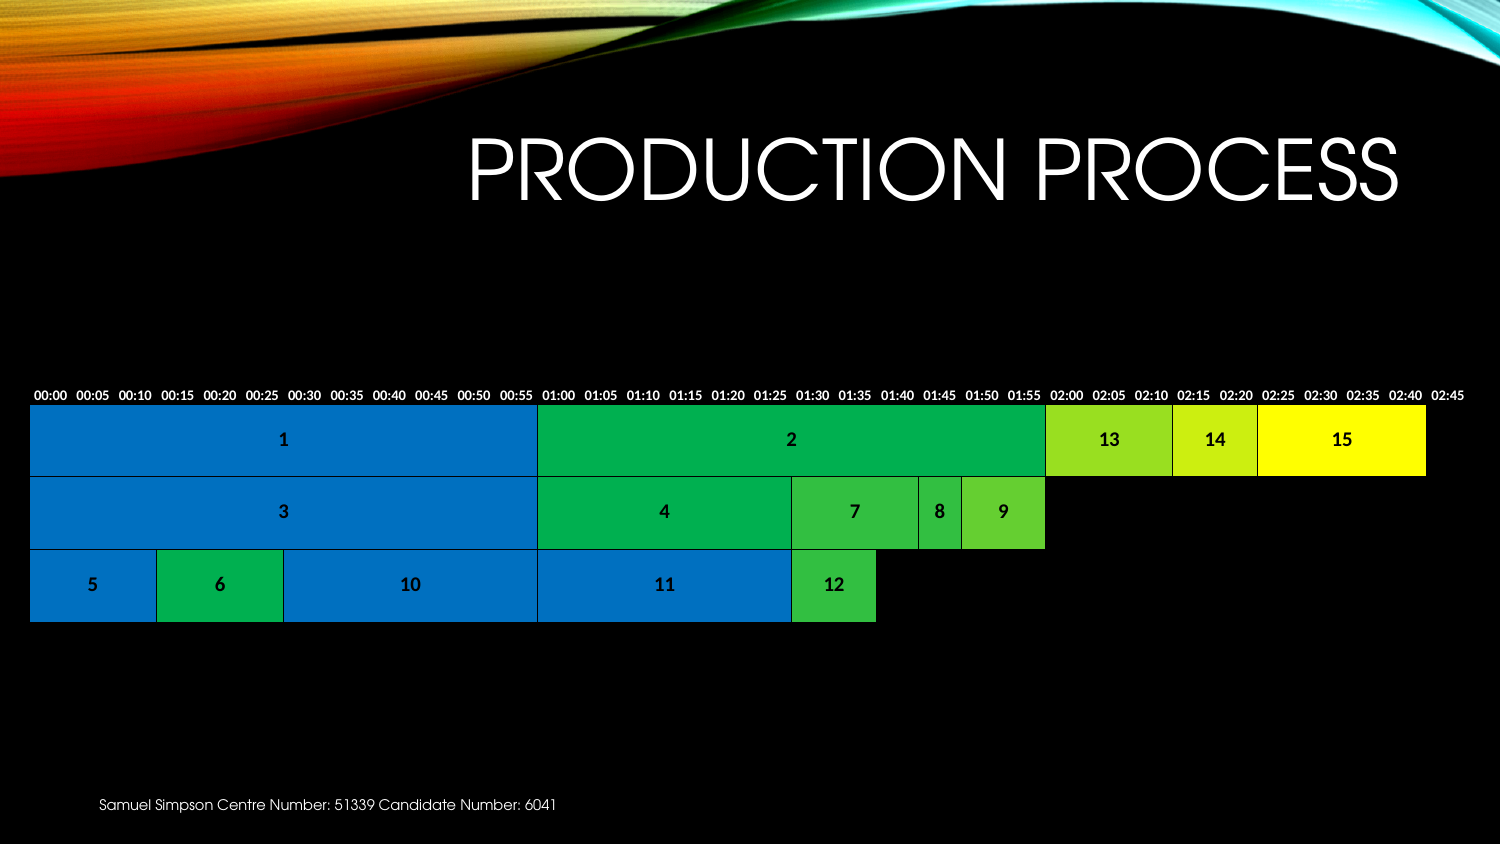

# Production Process
| 00:00 | 00:05 | 00:10 | 00:15 | 00:20 | 00:25 | 00:30 | 00:35 | 00:40 | 00:45 | 00:50 | 00:55 | 01:00 | 01:05 | 01:10 | 01:15 | 01:20 | 01:25 | 01:30 | 01:35 | 01:40 | 01:45 | 01:50 | 01:55 | 02:00 | 02:05 | 02:10 | 02:15 | 02:20 | 02:25 | 02:30 | 02:35 | 02:40 | 02:45 |
| --- | --- | --- | --- | --- | --- | --- | --- | --- | --- | --- | --- | --- | --- | --- | --- | --- | --- | --- | --- | --- | --- | --- | --- | --- | --- | --- | --- | --- | --- | --- | --- | --- | --- |
| 1 |  |  |  |  |  |  |  |  |  |  |  | 2 |  |  |  |  |  |  |  |  |  |  |  | 13 |  |  | 14 |  | 15 |  |  |  |  |
| 3 |  |  |  |  |  |  |  |  |  |  |  | 4 |  |  |  |  |  | 7 |  |  | 8 | 9 |  |  |  |  |  |  |  |  |  |  |  |
| 5 |  |  | 6 |  |  | 10 |  |  |  |  |  | 11 |  |  |  |  |  | 12 |  |  |  |  |  |  |  |  |  |  |  |  |  |  |  |
Samuel Simpson Centre Number: 51339 Candidate Number: 6041